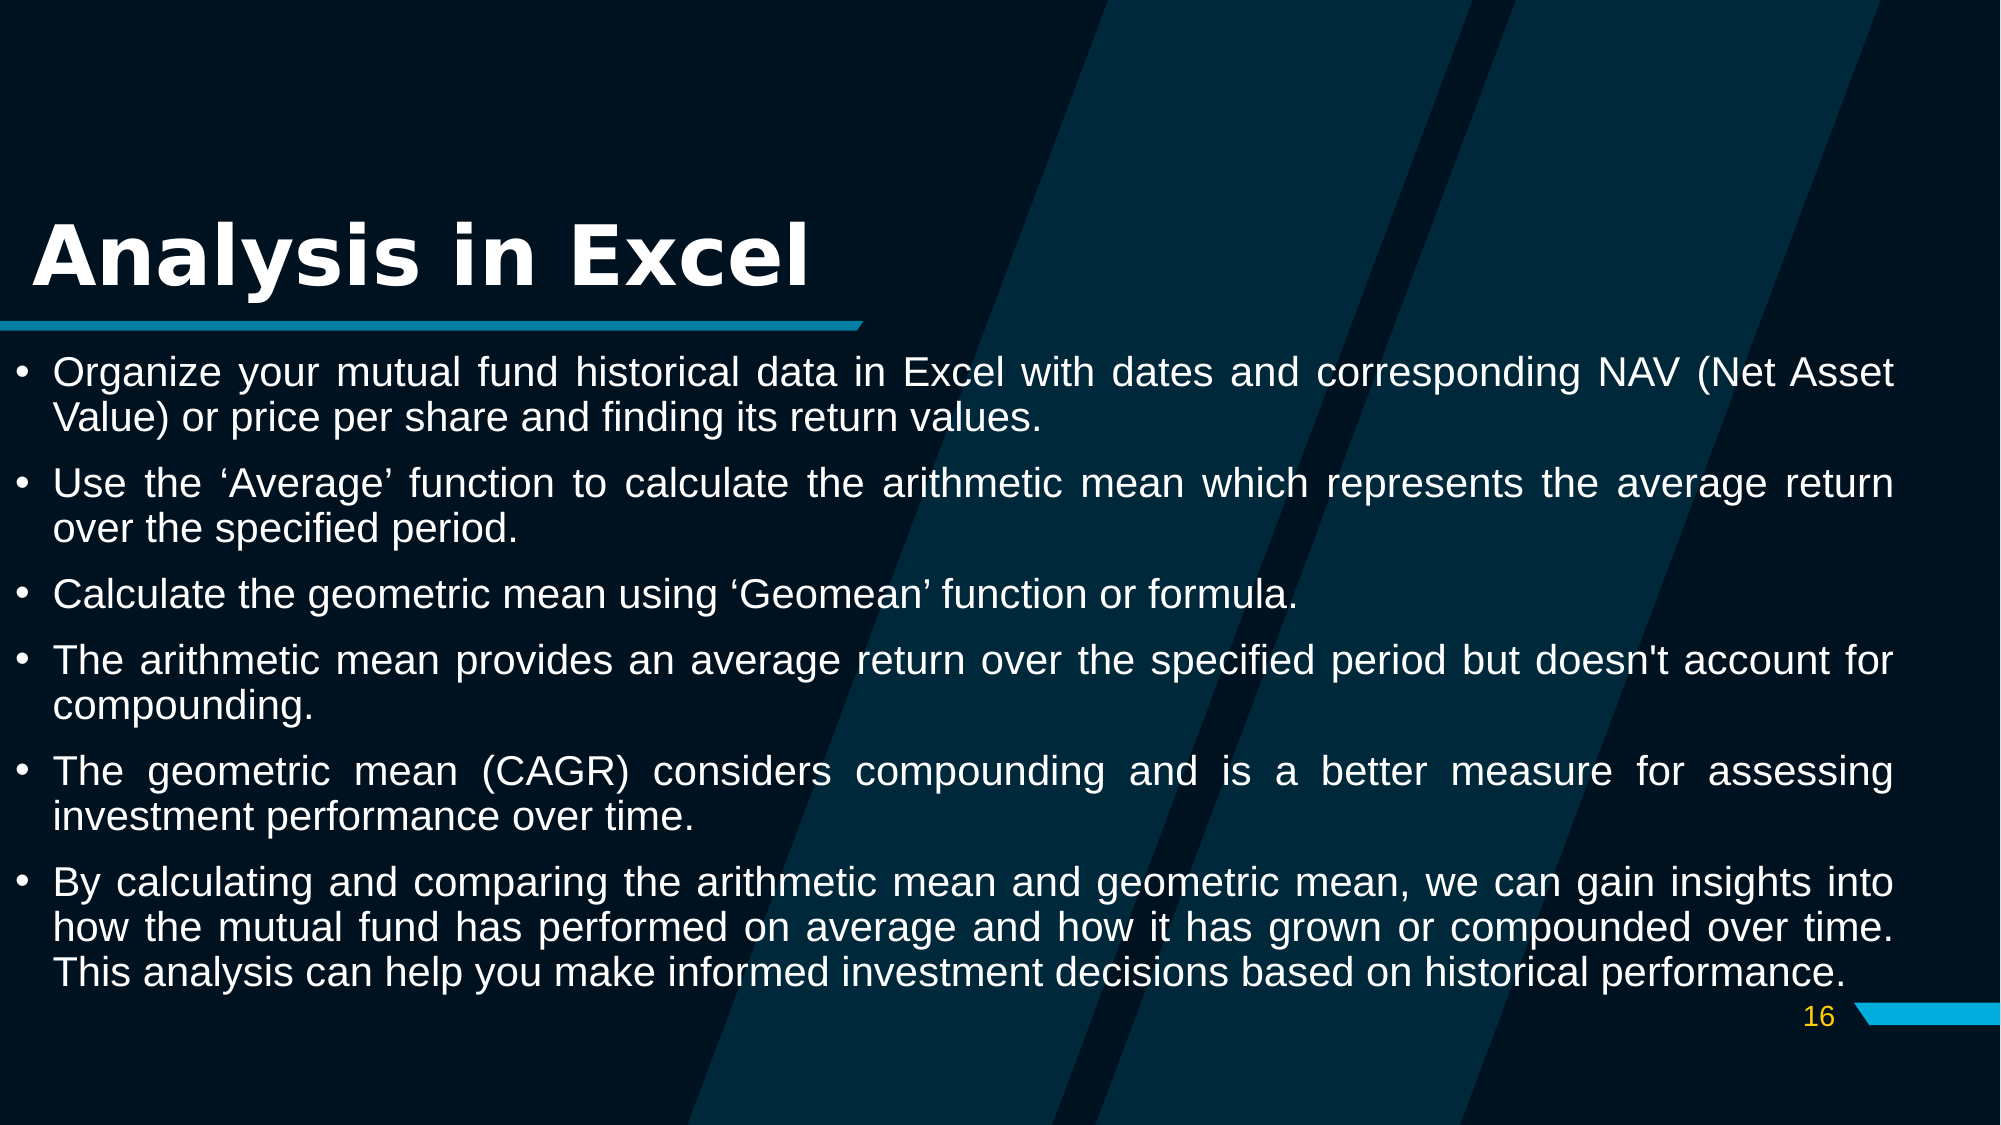

# Analysis in Excel
Organize your mutual fund historical data in Excel with dates and corresponding NAV (Net Asset Value) or price per share and finding its return values.
Use the ‘Average’ function to calculate the arithmetic mean which represents the average return over the specified period.
Calculate the geometric mean using ‘Geomean’ function or formula.
The arithmetic mean provides an average return over the specified period but doesn't account for compounding.
The geometric mean (CAGR) considers compounding and is a better measure for assessing investment performance over time.
By calculating and comparing the arithmetic mean and geometric mean, we can gain insights into how the mutual fund has performed on average and how it has grown or compounded over time. This analysis can help you make informed investment decisions based on historical performance.

16